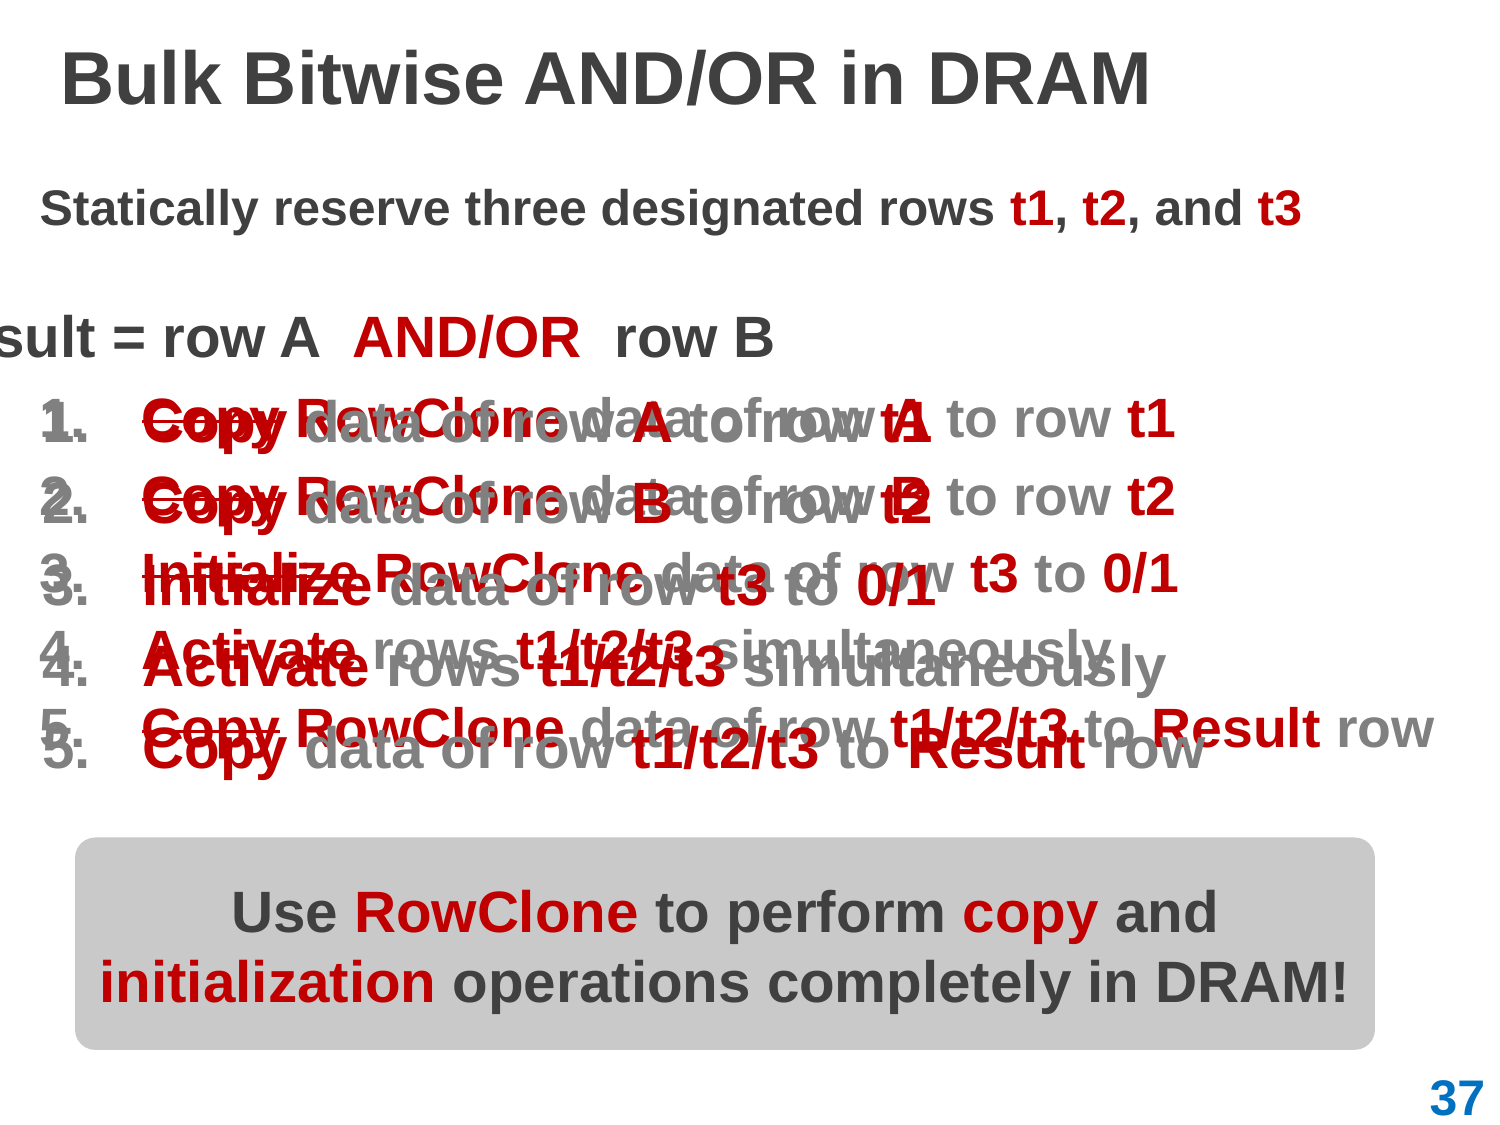

# Bulk Bitwise AND/OR in DRAM
Statically reserve three designated rows t1, t2, and t3
Result = row A  AND/OR  row B
 Copy RowClone data of row A to row t1
 Copy RowClone data of row B to row t2
 Initialize RowClone data of row t3 to 0/1
 Activate rows t1/t2/t3 simultaneously
 Copy RowClone data of row t1/t2/t3 to Result row

 Copy data of row A to row t1
 Copy data of row B to row t2
 Initialize data of row t3 to 0/1
 Activate rows t1/t2/t3 simultaneously
 Copy data of row t1/t2/t3 to Result row

Use RowClone to perform copy and initialization operations completely in DRAM!
37